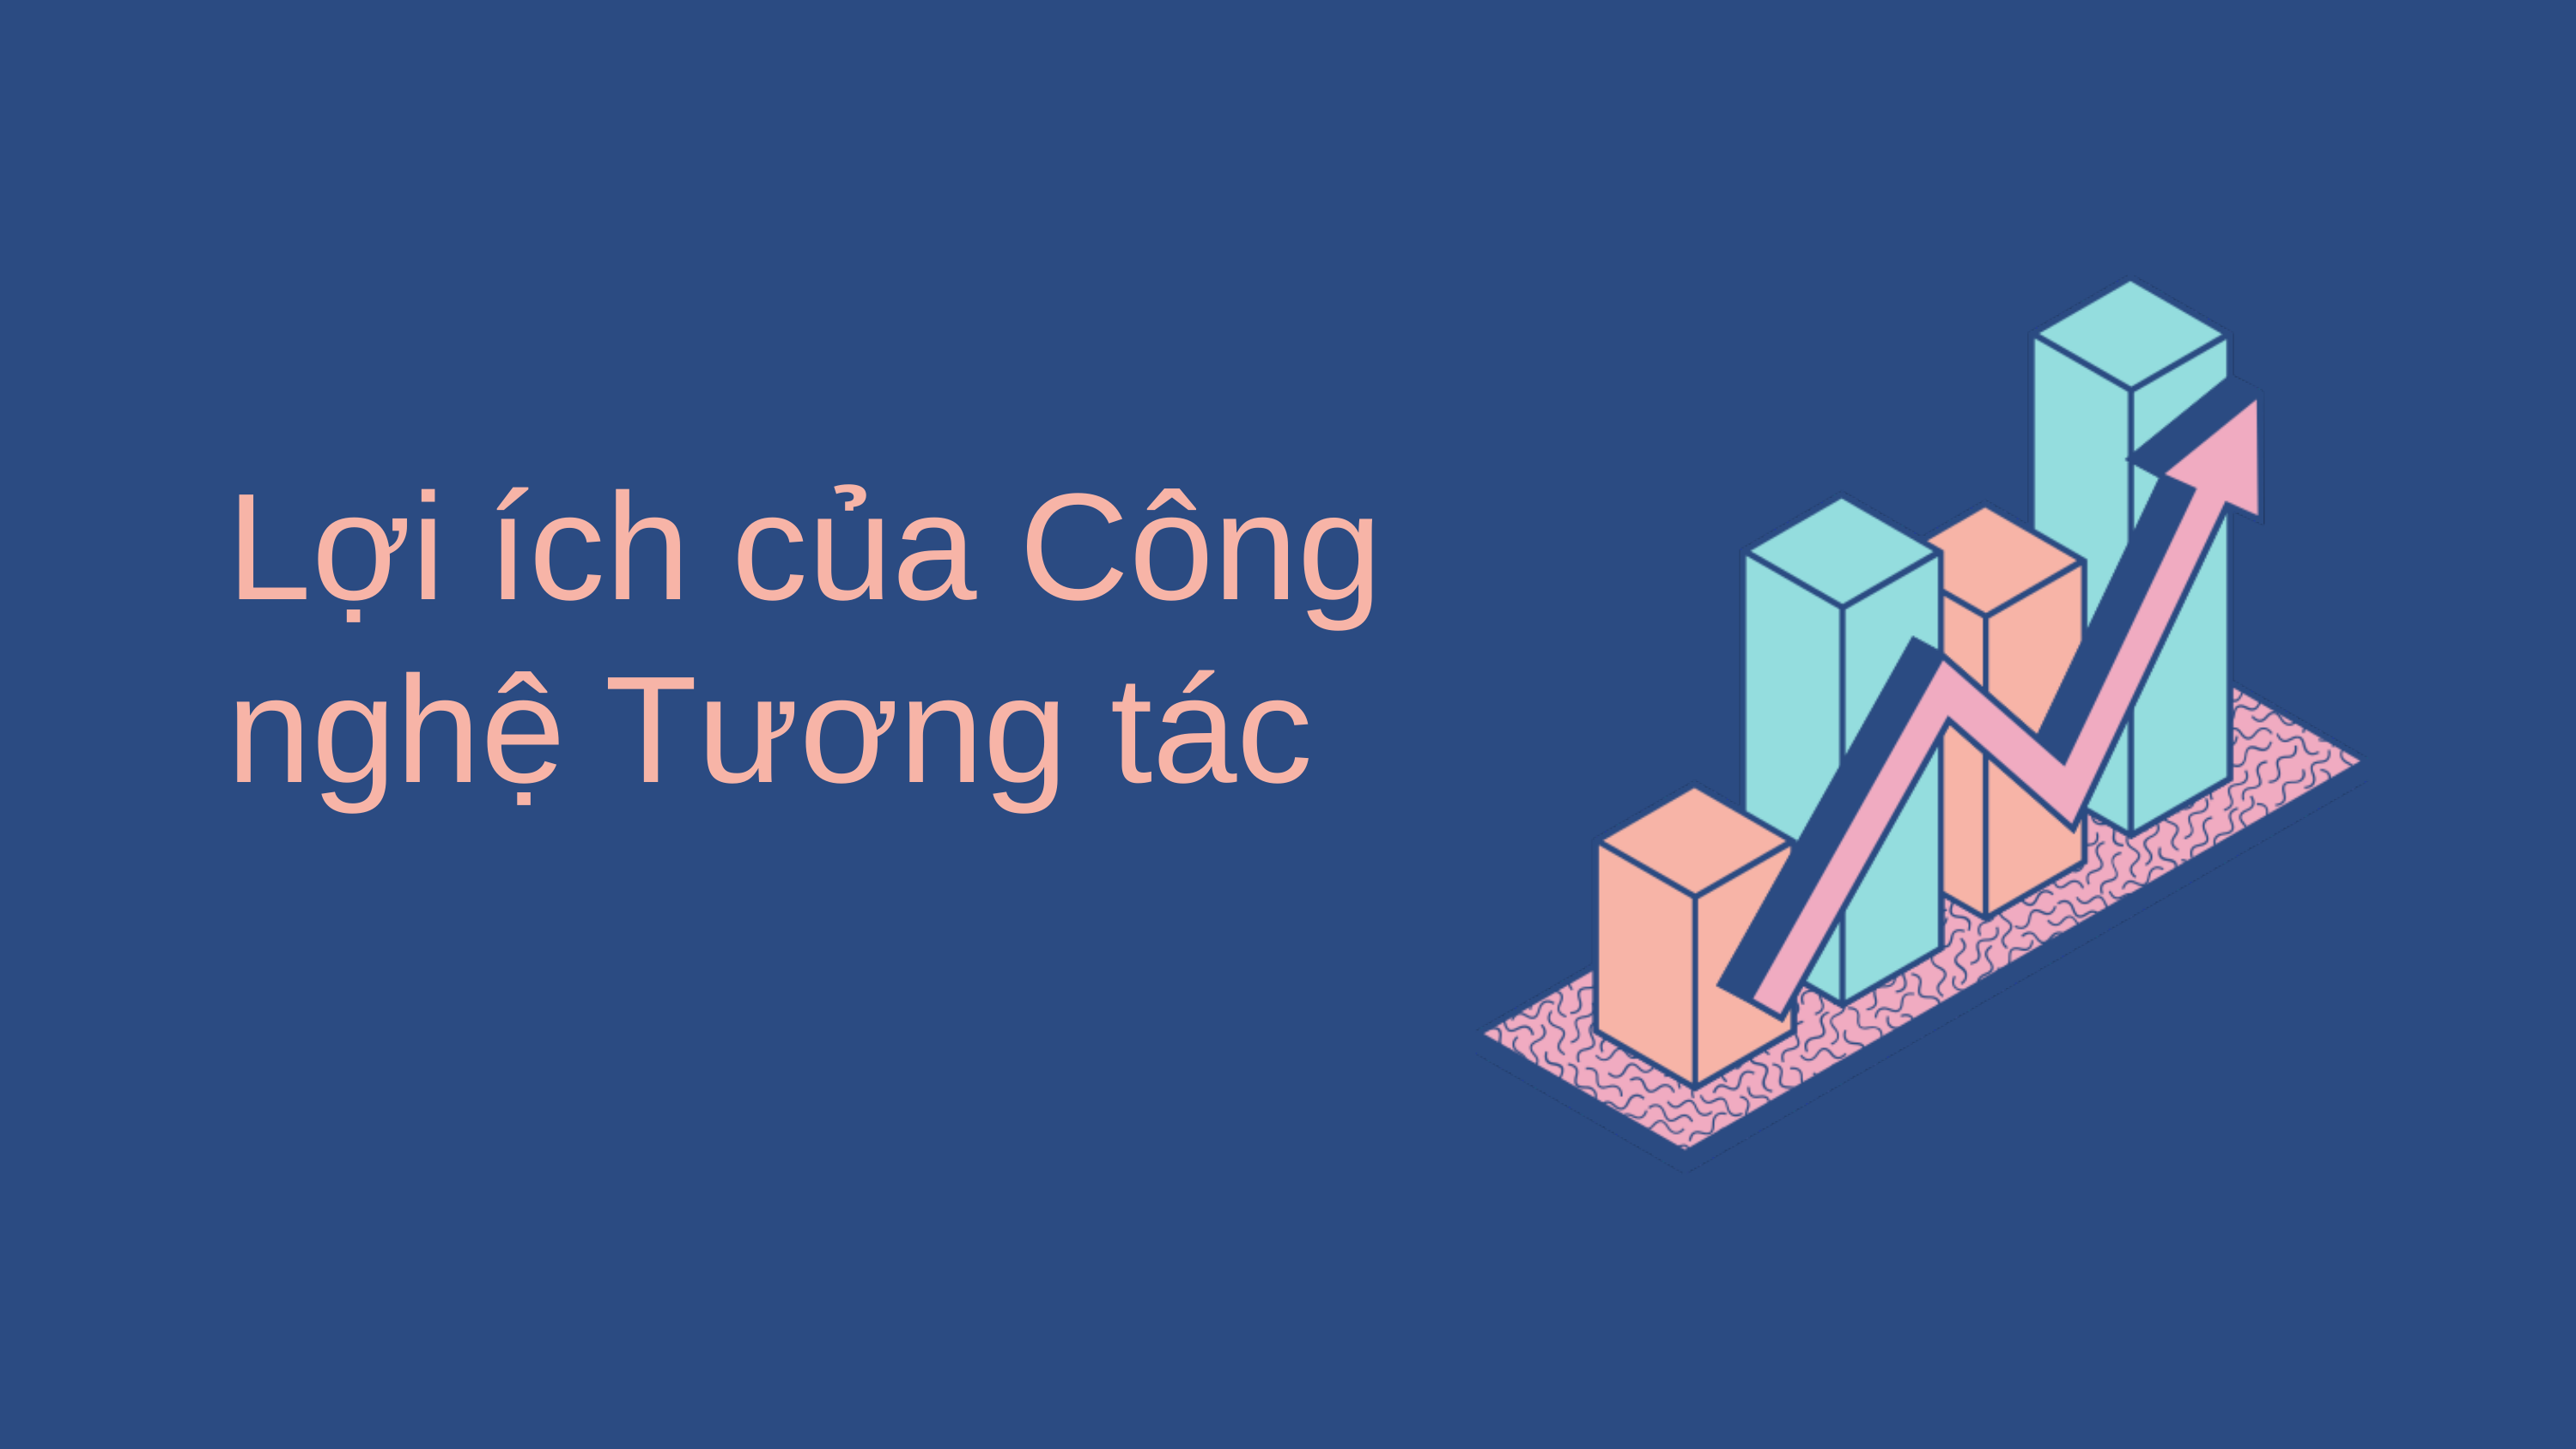

Lợi ích của Công nghệ Tương tác